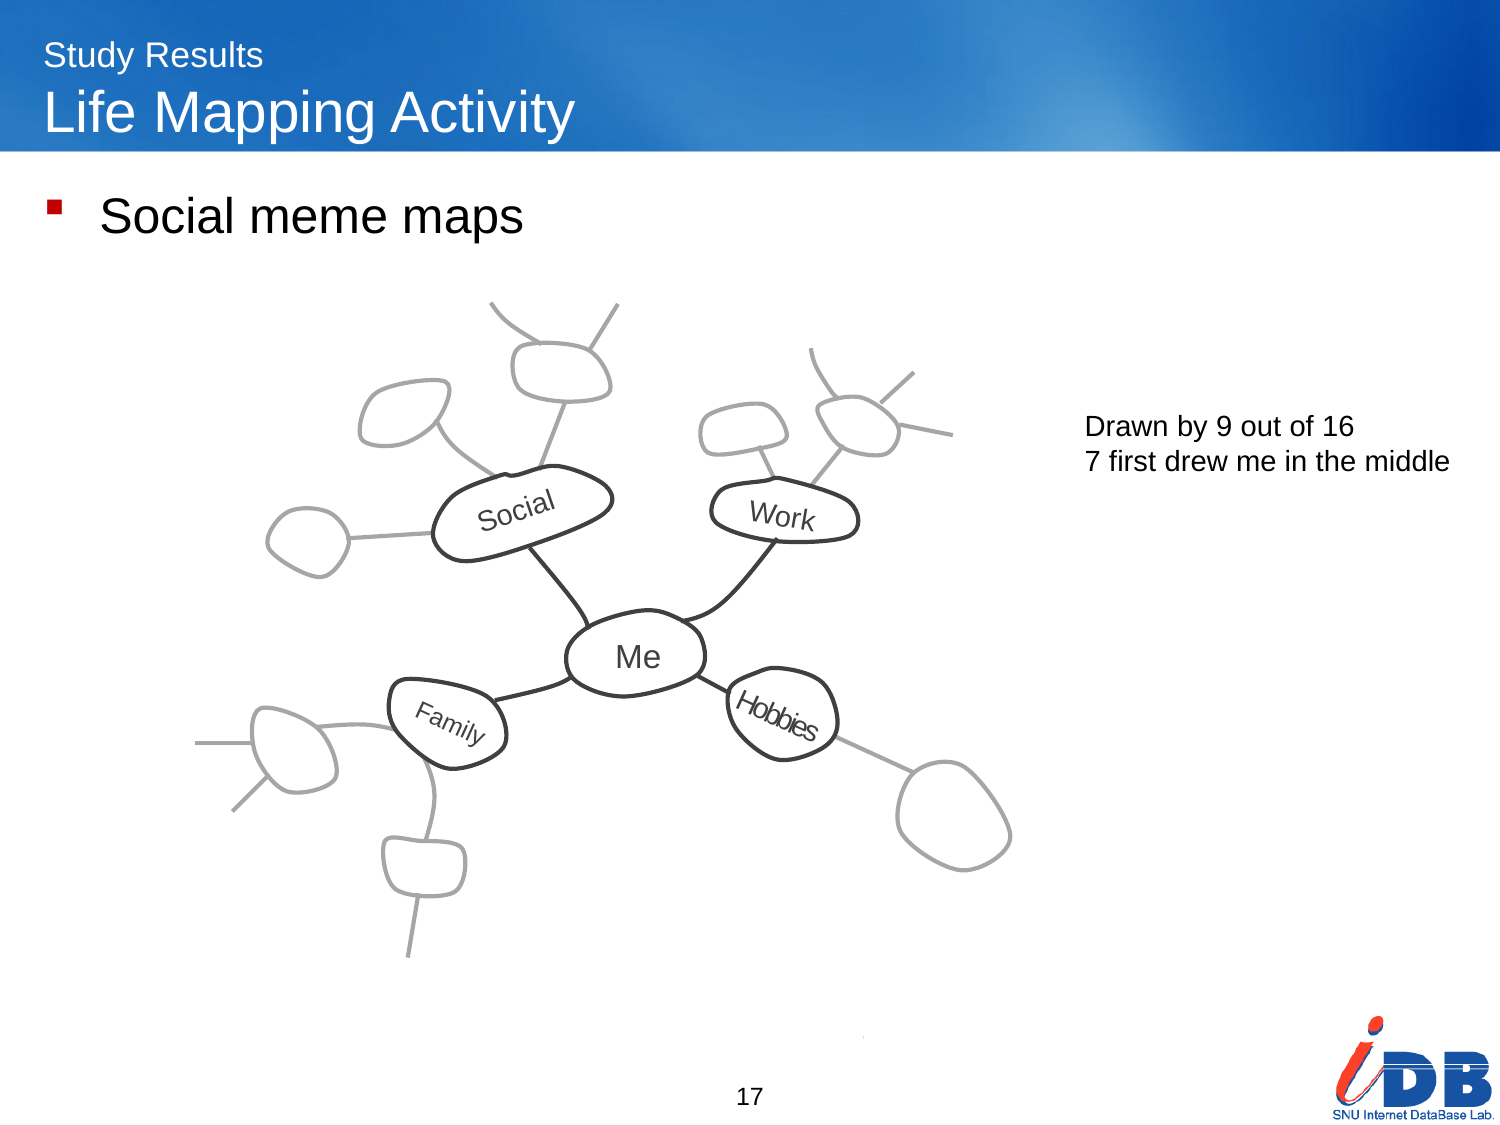

# Study Results Life Mapping Activity
Social meme maps

Drawn by 9 out of 16
7 first drew me in the middle

Social

Work

Me

Hobbies

Family
17